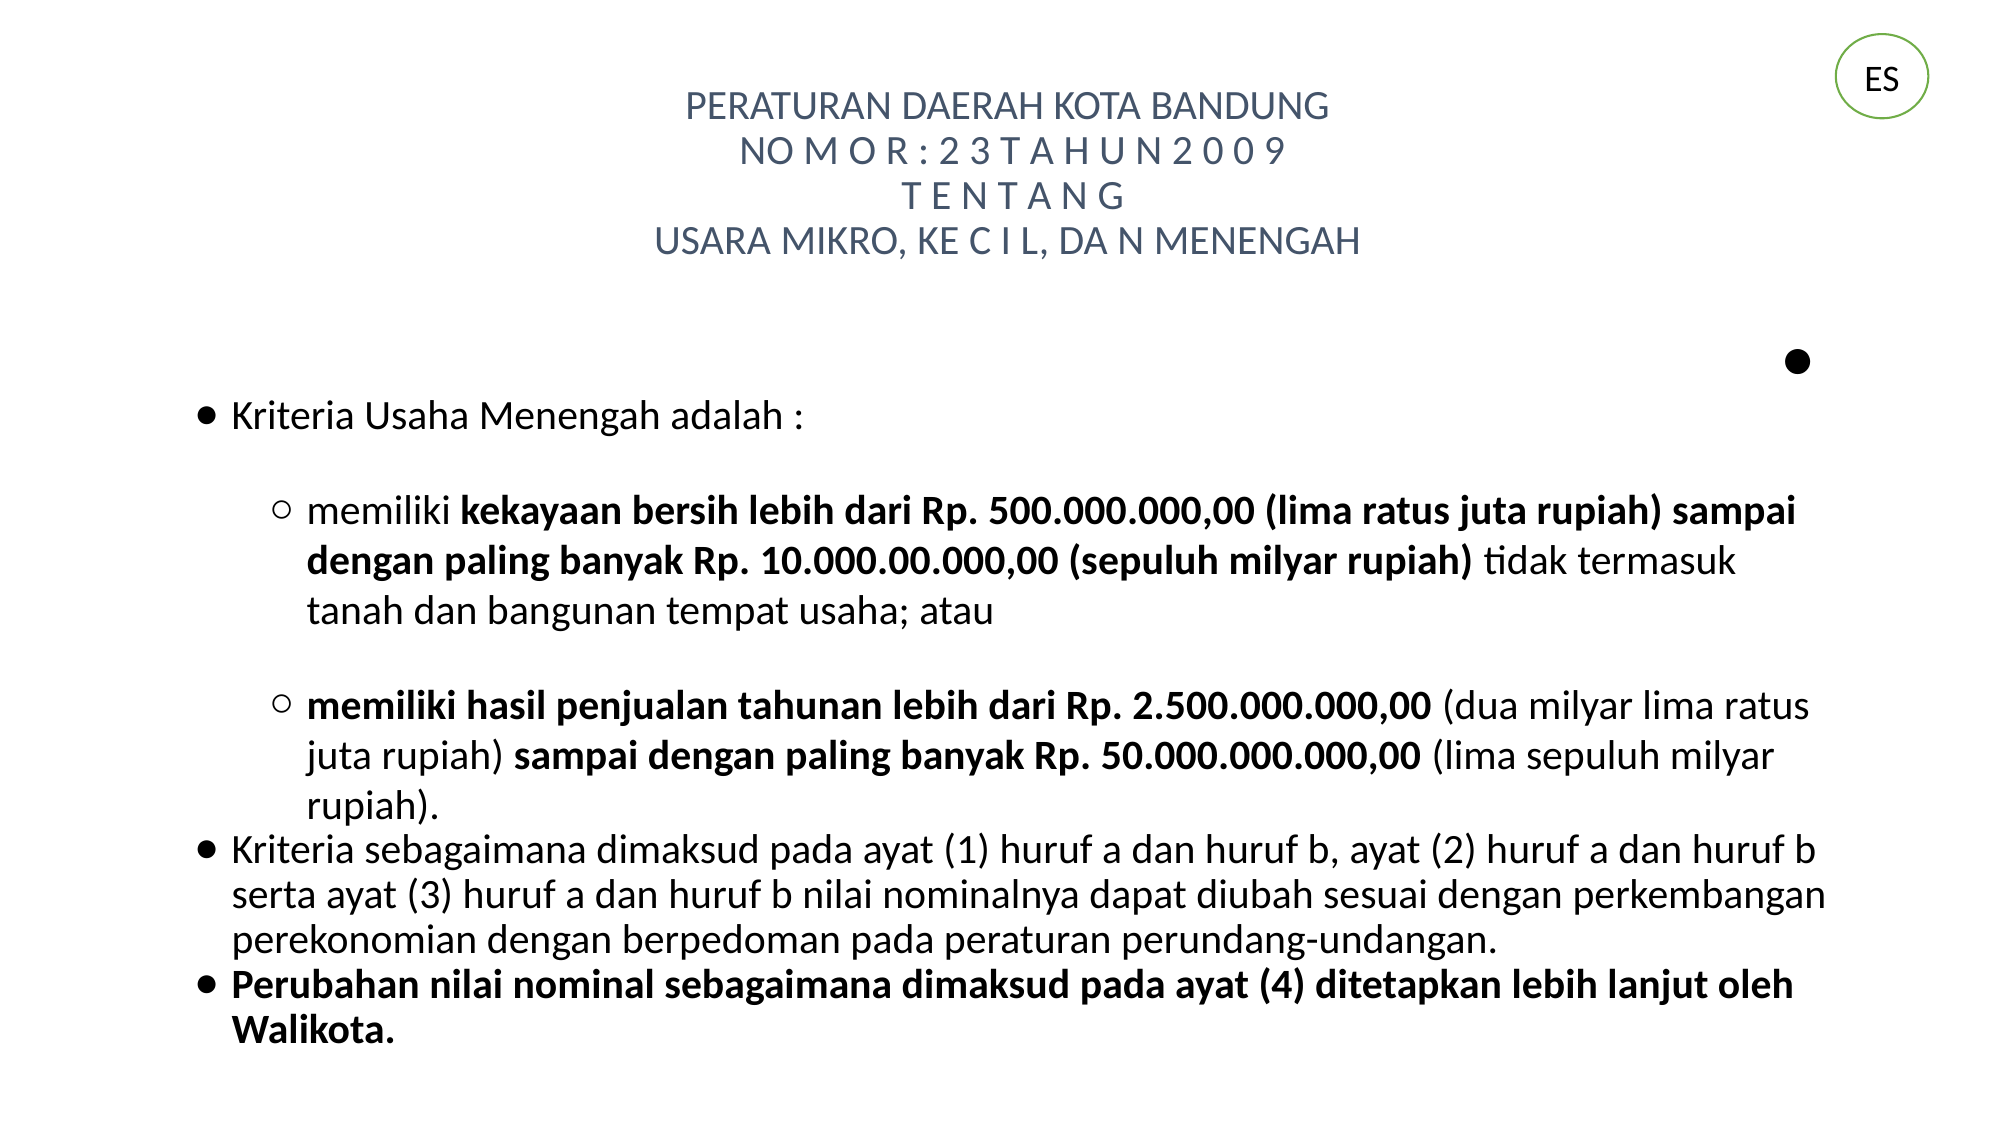

ES
# PERATURAN DAERAH KOTA BANDUNG NO M O R : 2 3 T A H U N 2 0 0 9 T E N T A N G USARA MIKRO, KE C I L, DA N MENENGAH

Kriteria Usaha Menengah adalah :
memiliki kekayaan bersih lebih dari Rp. 500.000.000,00 (lima ratus juta rupiah) sampai dengan paling banyak Rp. 10.000.00.000,00 (sepuluh milyar rupiah) tidak termasuk tanah dan bangunan tempat usaha; atau
memiliki hasil penjualan tahunan lebih dari Rp. 2.500.000.000,00 (dua milyar lima ratus juta rupiah) sampai dengan paling banyak Rp. 50.000.000.000,00 (lima sepuluh milyar rupiah).
Kriteria sebagaimana dimaksud pada ayat (1) huruf a dan huruf b, ayat (2) huruf a dan huruf b serta ayat (3) huruf a dan huruf b nilai nominalnya dapat diubah sesuai dengan perkembangan perekonomian dengan berpedoman pada peraturan perundang-undangan.
Perubahan nilai nominal sebagaimana dimaksud pada ayat (4) ditetapkan lebih lanjut oleh Walikota.